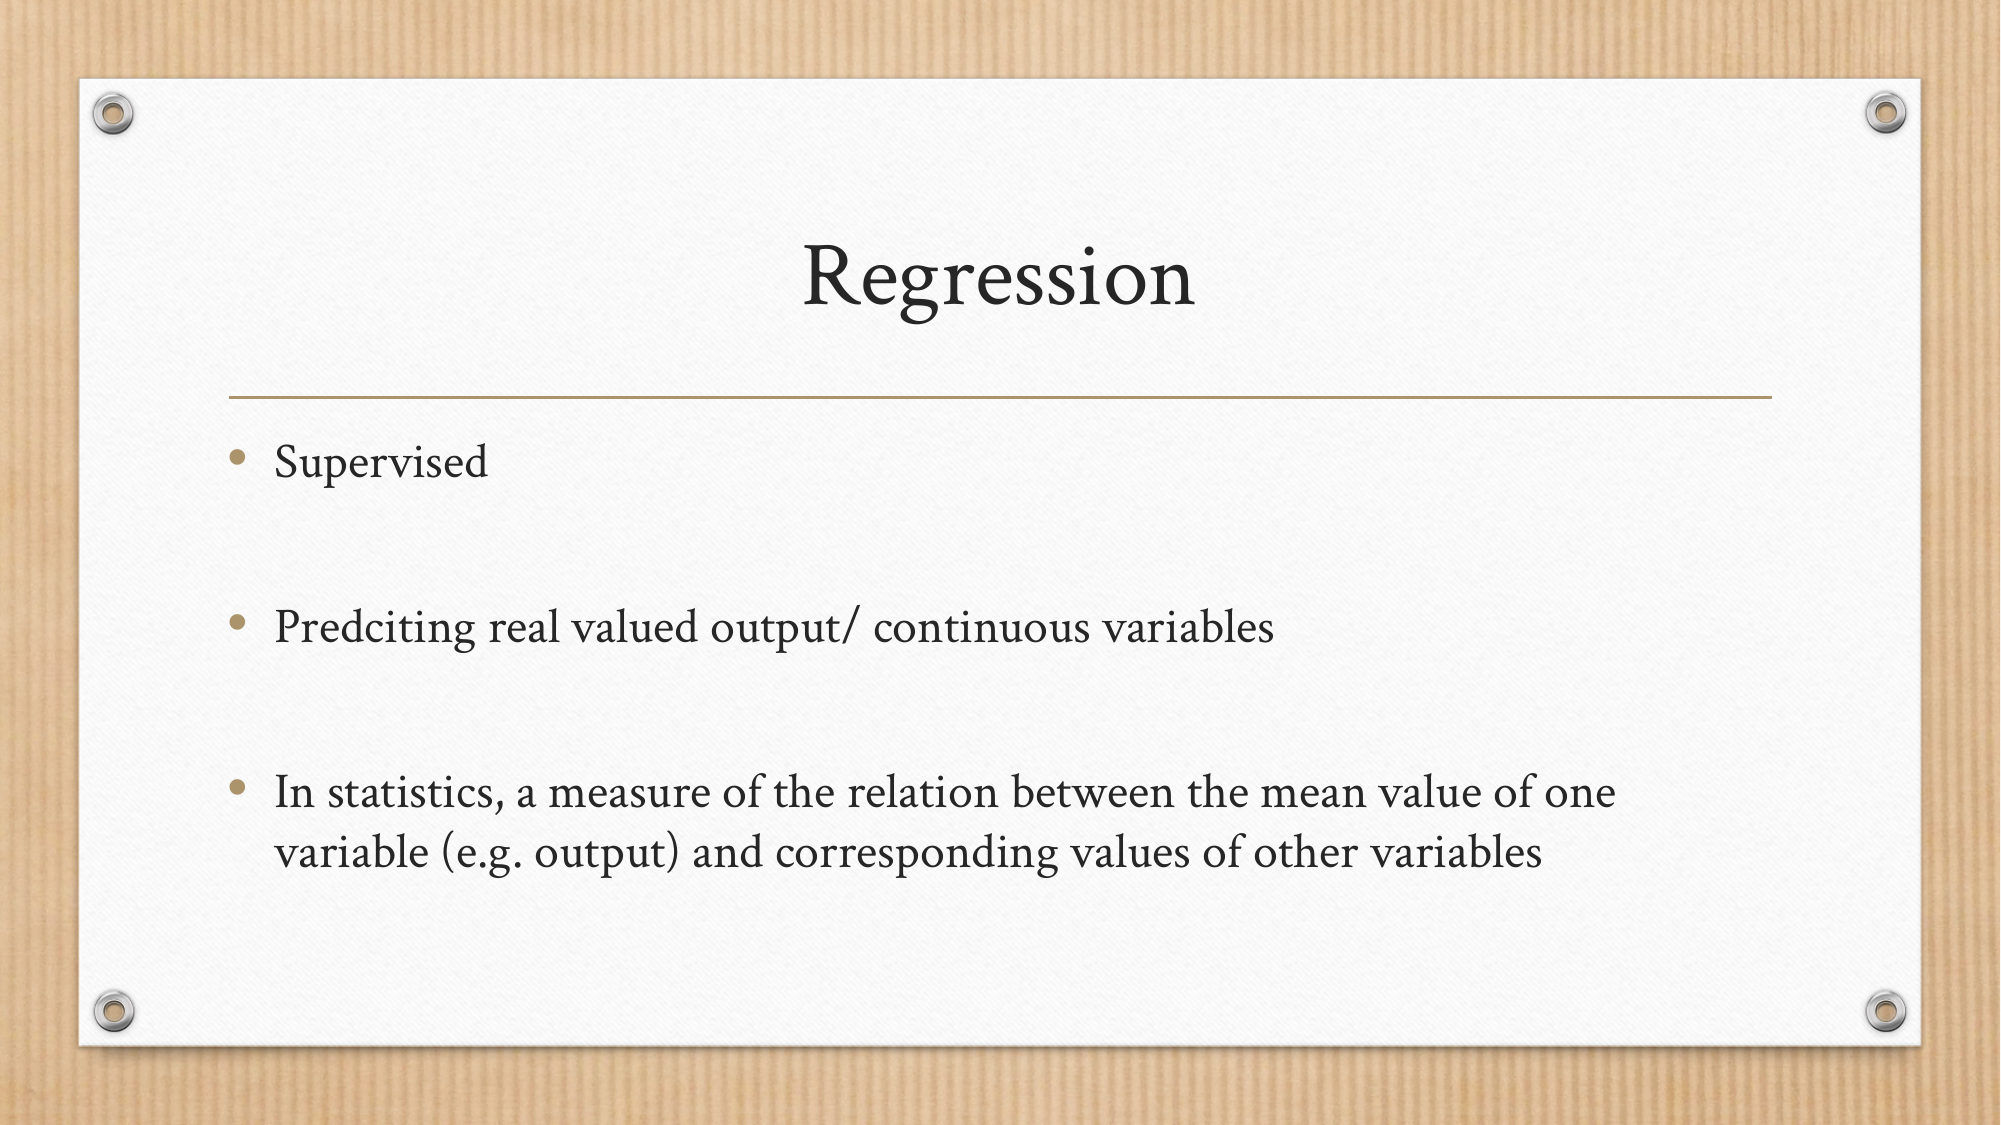

# Regression
Supervised

Predciting real valued output/ continuous variables

In statistics, a measure of the relation between the mean value of one variable (e.g. output) and corresponding values of other variables